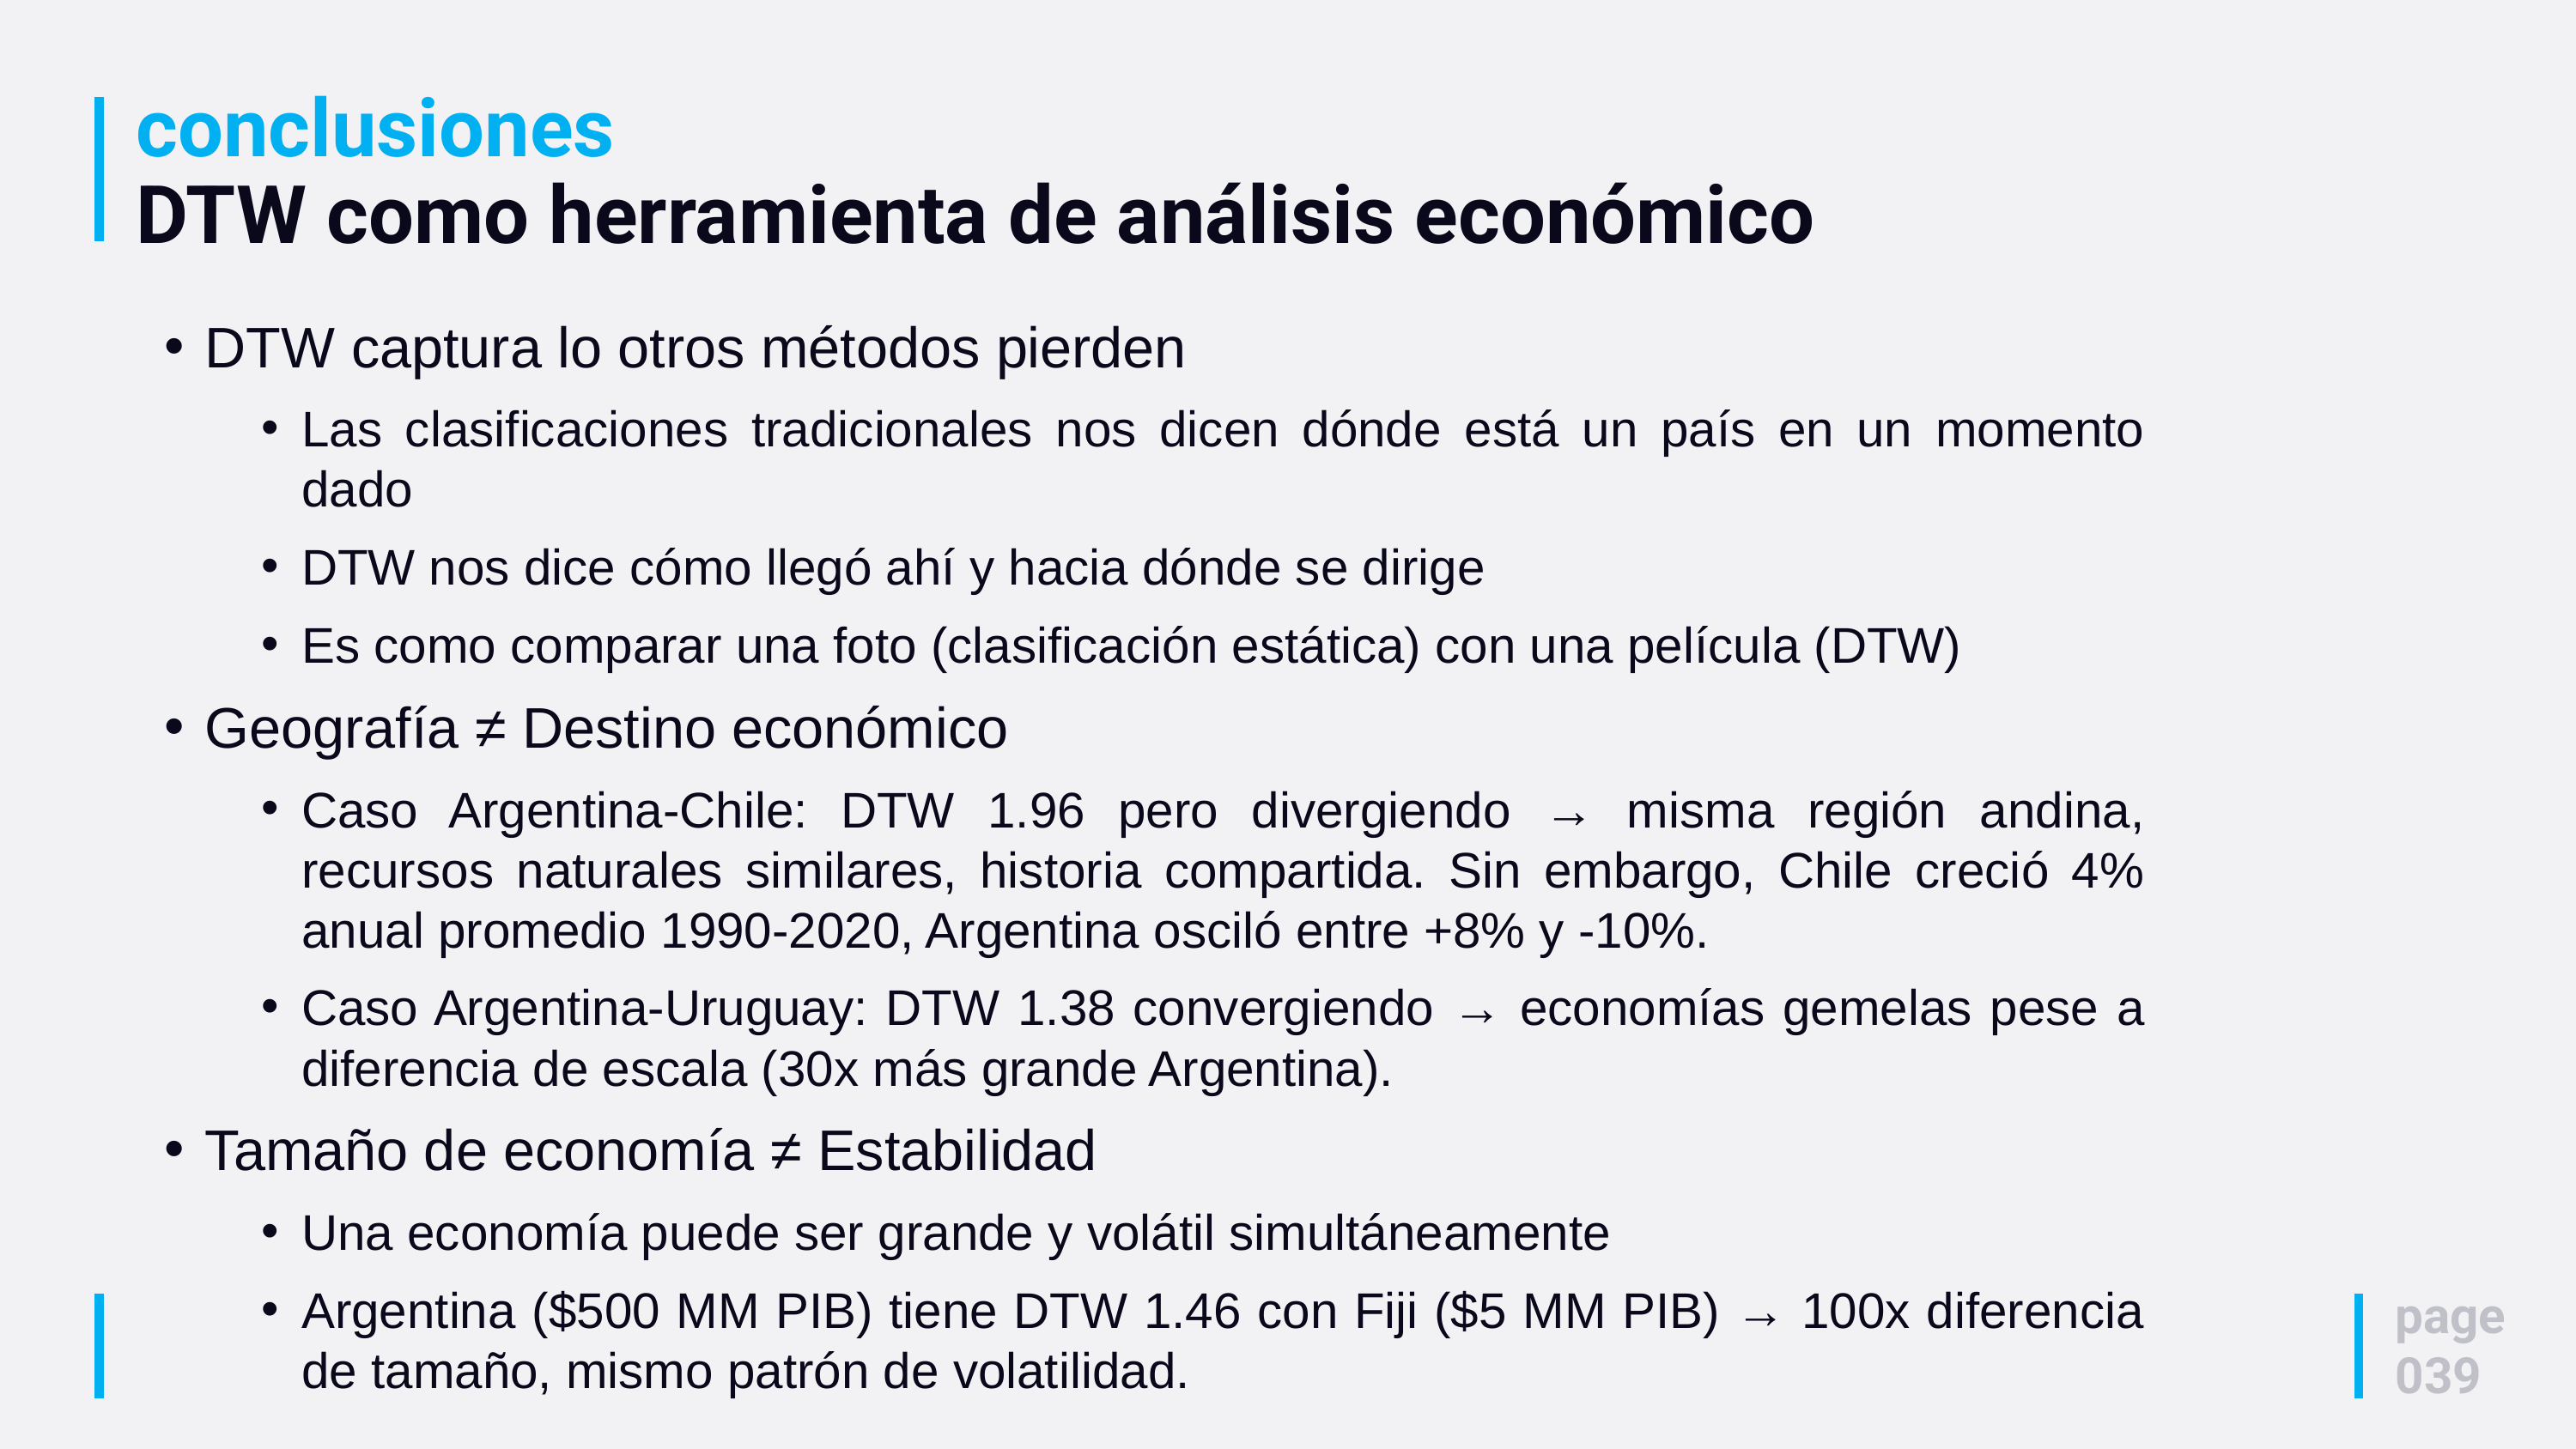

# conclusiones DTW como herramienta de análisis económico
DTW captura lo otros métodos pierden
Las clasificaciones tradicionales nos dicen dónde está un país en un momento dado
DTW nos dice cómo llegó ahí y hacia dónde se dirige
Es como comparar una foto (clasificación estática) con una película (DTW)
Geografía ≠ Destino económico
Caso Argentina-Chile: DTW 1.96 pero divergiendo → misma región andina, recursos naturales similares, historia compartida. Sin embargo, Chile creció 4% anual promedio 1990-2020, Argentina osciló entre +8% y -10%.
Caso Argentina-Uruguay: DTW 1.38 convergiendo → economías gemelas pese a diferencia de escala (30x más grande Argentina).
Tamaño de economía ≠ Estabilidad
Una economía puede ser grande y volátil simultáneamente
Argentina ($500 MM PIB) tiene DTW 1.46 con Fiji ($5 MM PIB) → 100x diferencia de tamaño, mismo patrón de volatilidad.
page
039